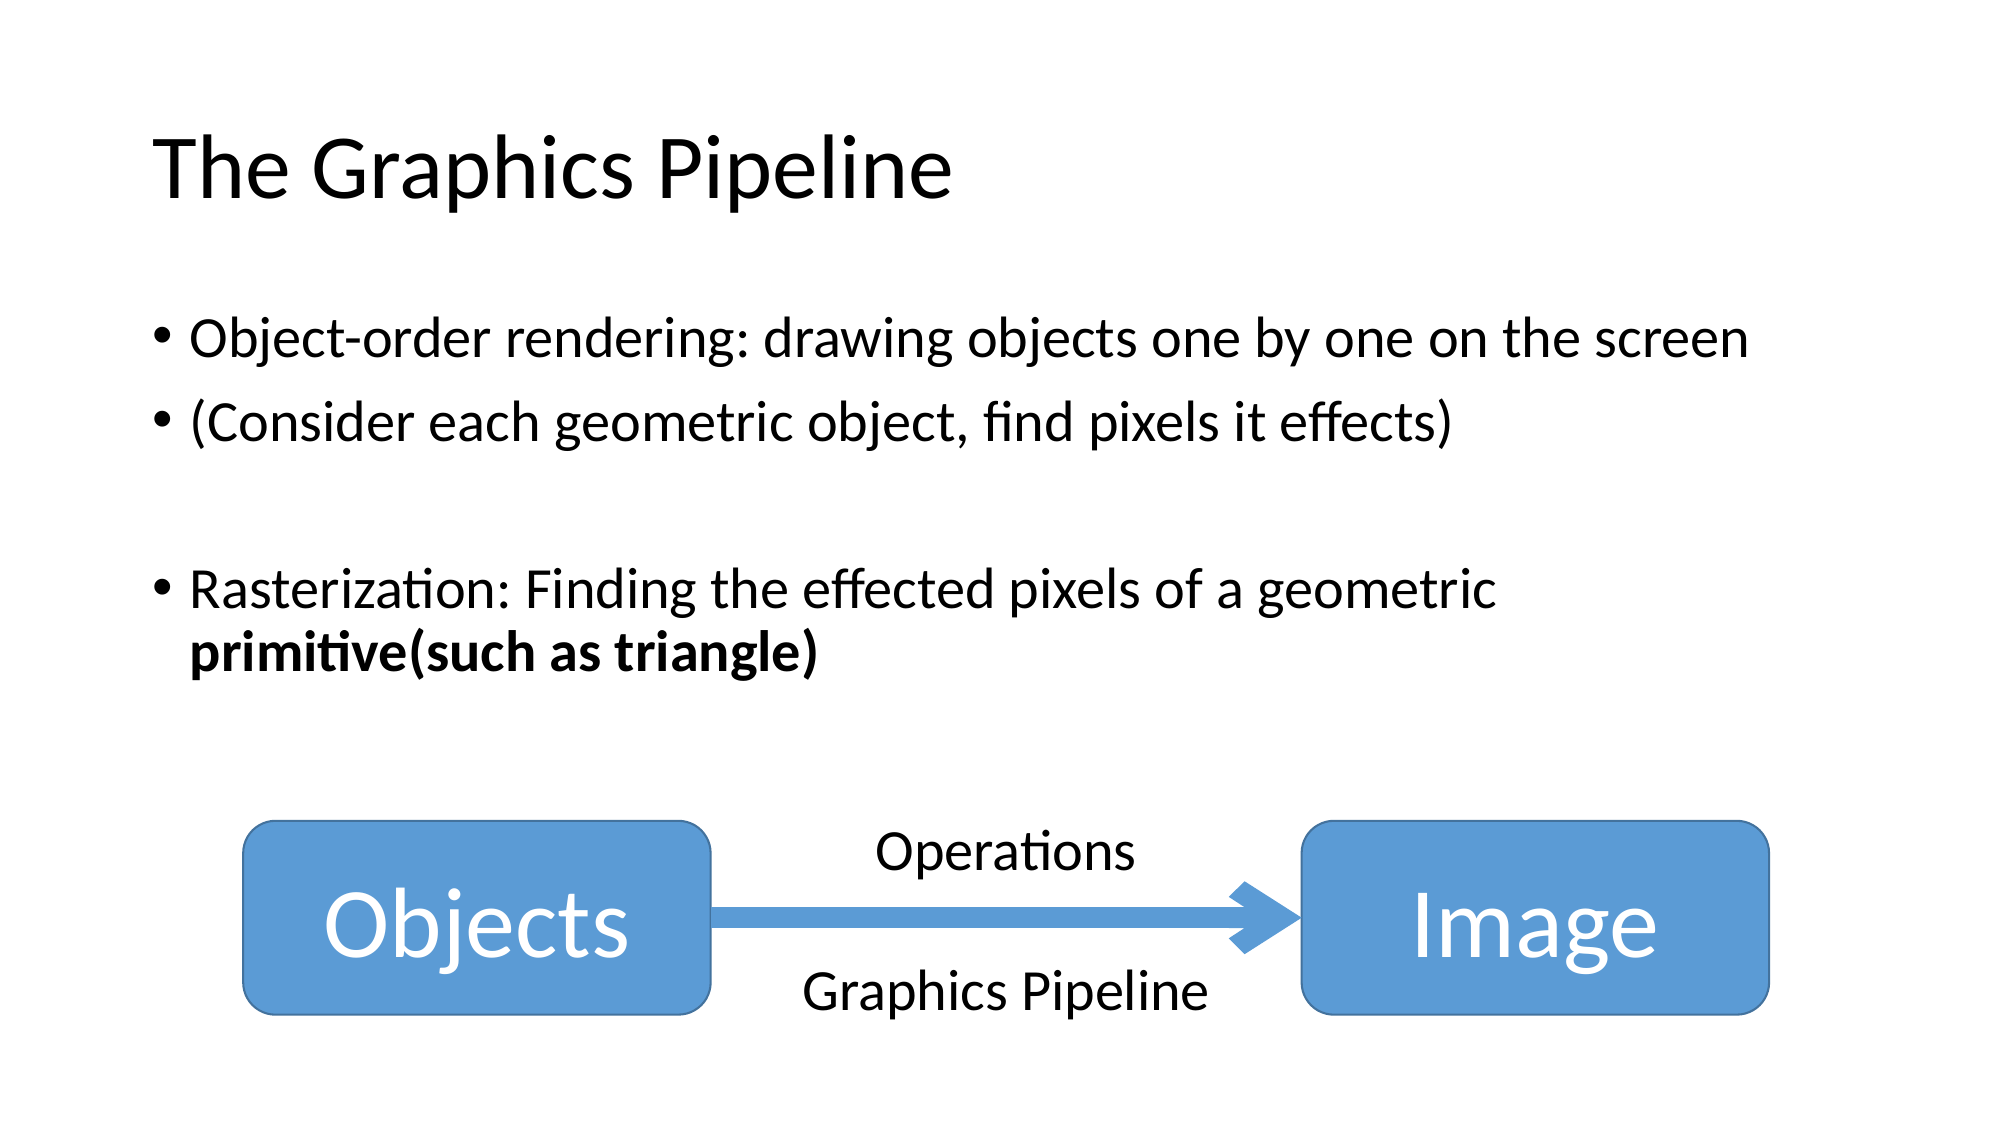

# The Graphics Pipeline
Object-order rendering: drawing objects one by one on the screen
(Consider each geometric object, find pixels it effects)

Rasterization: Finding the effected pixels of a geometric primitive(such as triangle)

Operations

Graphics Pipeline
Objects
Image